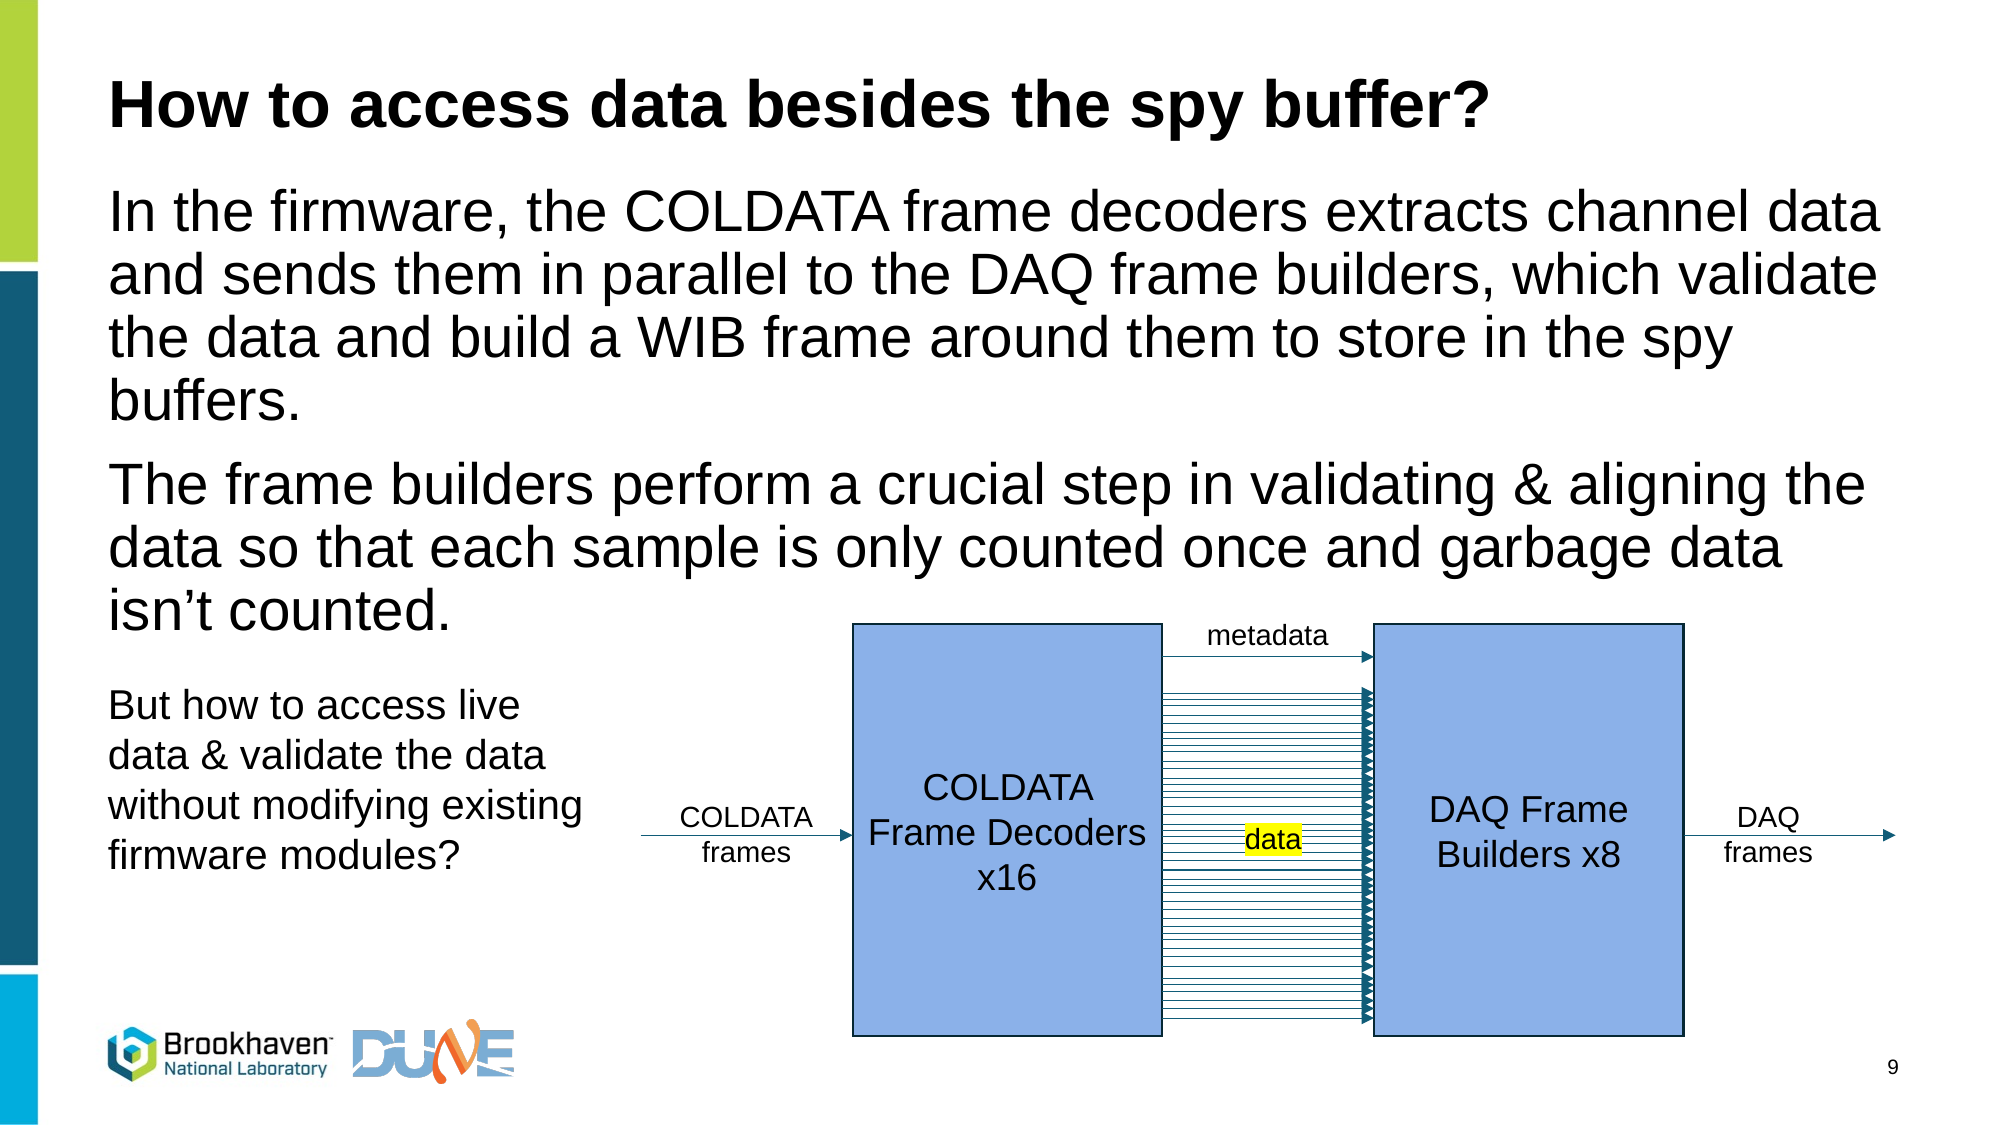

# How to access data besides the spy buffer?
In the firmware, the COLDATA frame decoders extracts channel data and sends them in parallel to the DAQ frame builders, which validate the data and build a WIB frame around them to store in the spy buffers.
The frame builders perform a crucial step in validating & aligning the data so that each sample is only counted once and garbage data isn’t counted.

metadata
COLDATA Frame Decoders x16
DAQ Frame Builders x8
But how to access live data & validate the data without modifying existing firmware modules?
COLDATA
frames
DAQ
frames
data
9